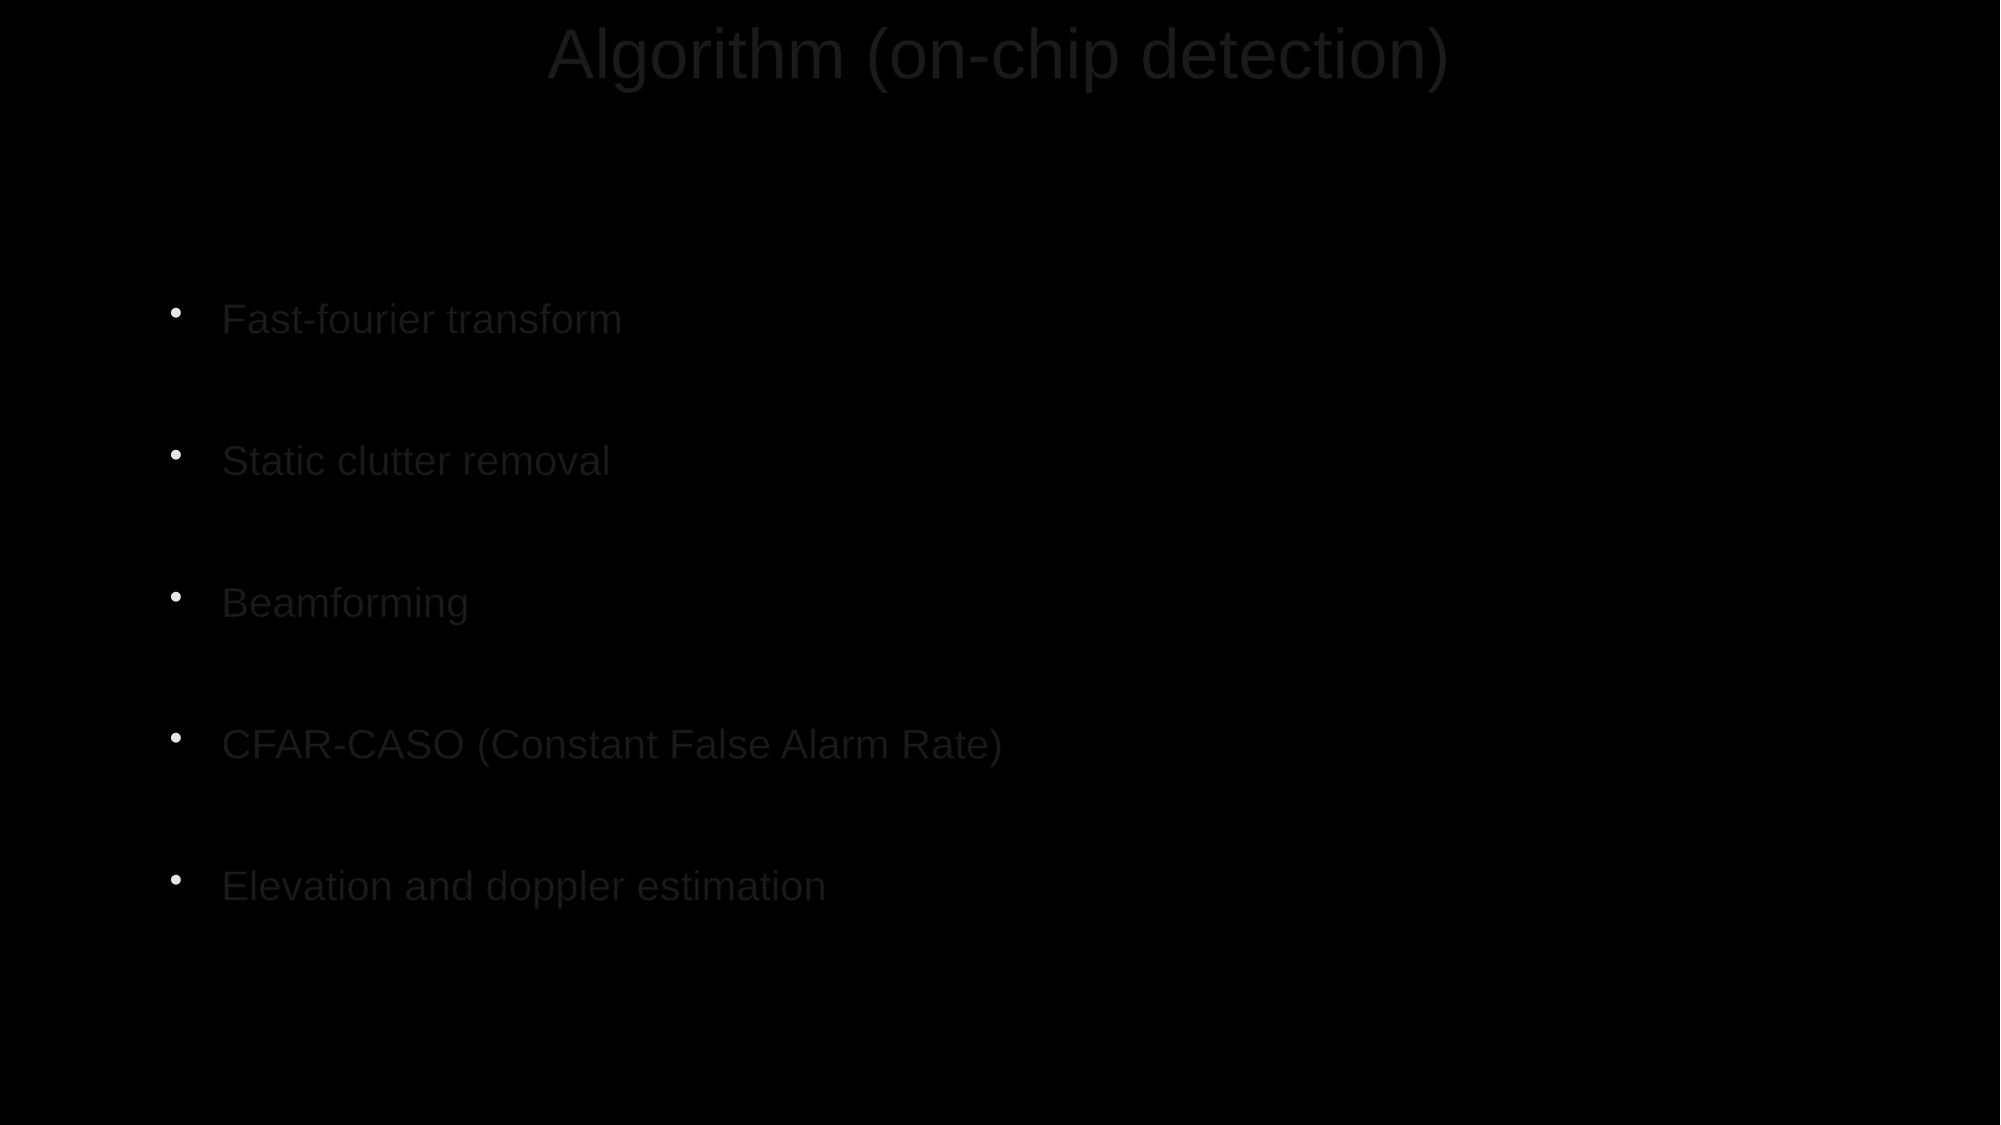

# Algorithm (on-chip detection)
Fast-fourier transform

Static clutter removal

Beamforming

CFAR-CASO (Constant False Alarm Rate)

Elevation and doppler estimation